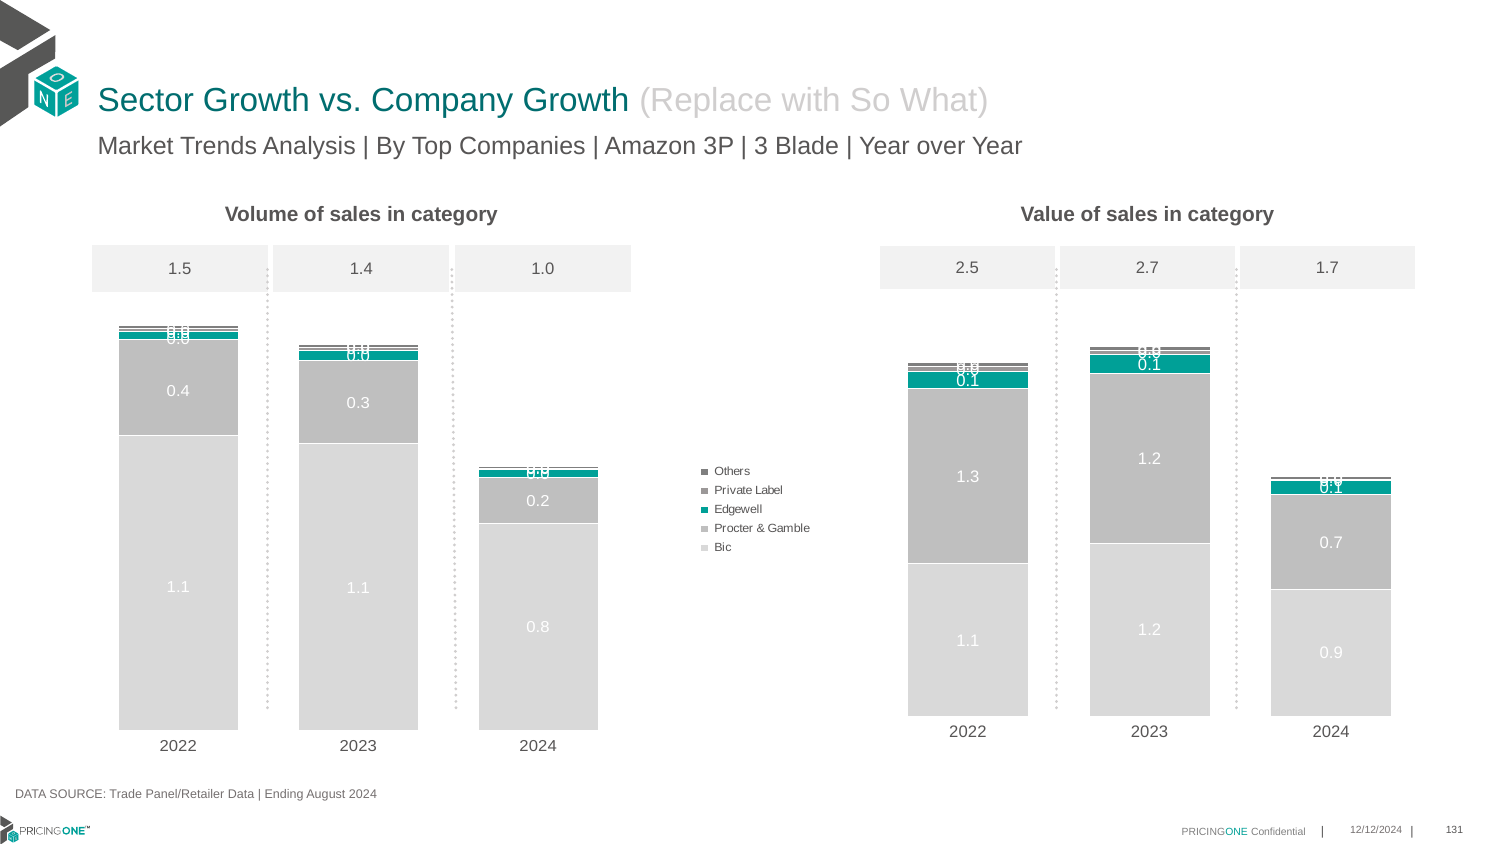

# Sector Growth vs. Company Growth (Replace with So What)
Market Trends Analysis | By Top Companies | Amazon 3P | 3 Blade | Year over Year
| Value of sales in category |  |  |
| --- | --- | --- |
| 2.5 | 2.7 | 1.7 |
| Volume of sales in category |  |  |
| --- | --- | --- |
| 1.5 | 1.4 | 1.0 |

### Chart

| Category | Bic | Procter & Gamble | Edgewell | Private Label | Others |
|---|---|---|---|---|---|
| 2022 | 1.092949 | 1.254096 | 0.124582 | 0.031202 | 0.034315 |
| 2023 | 1.239137 | 1.212095 | 0.138808 | 0.031294 | 0.029921 |
| 2024 | 0.908276 | 0.681777 | 0.098789 | 0.008069 | 0.021654 |

### Chart

| Category | Bic | Procter & Gamble | Edgewell | Private Label | Others |
|---|---|---|---|---|---|
| 2022 | 1.087897 | 0.355107 | 0.029181 | 0.013385 | 0.010199 |
| 2023 | 1.059565 | 0.305443 | 0.03654 | 0.013514 | 0.008955 |
| 2024 | 0.765421 | 0.167509 | 0.031196 | 0.003323 | 0.006466 |
DATA SOURCE: Trade Panel/Retailer Data | Ending August 2024

12/12/2024
131